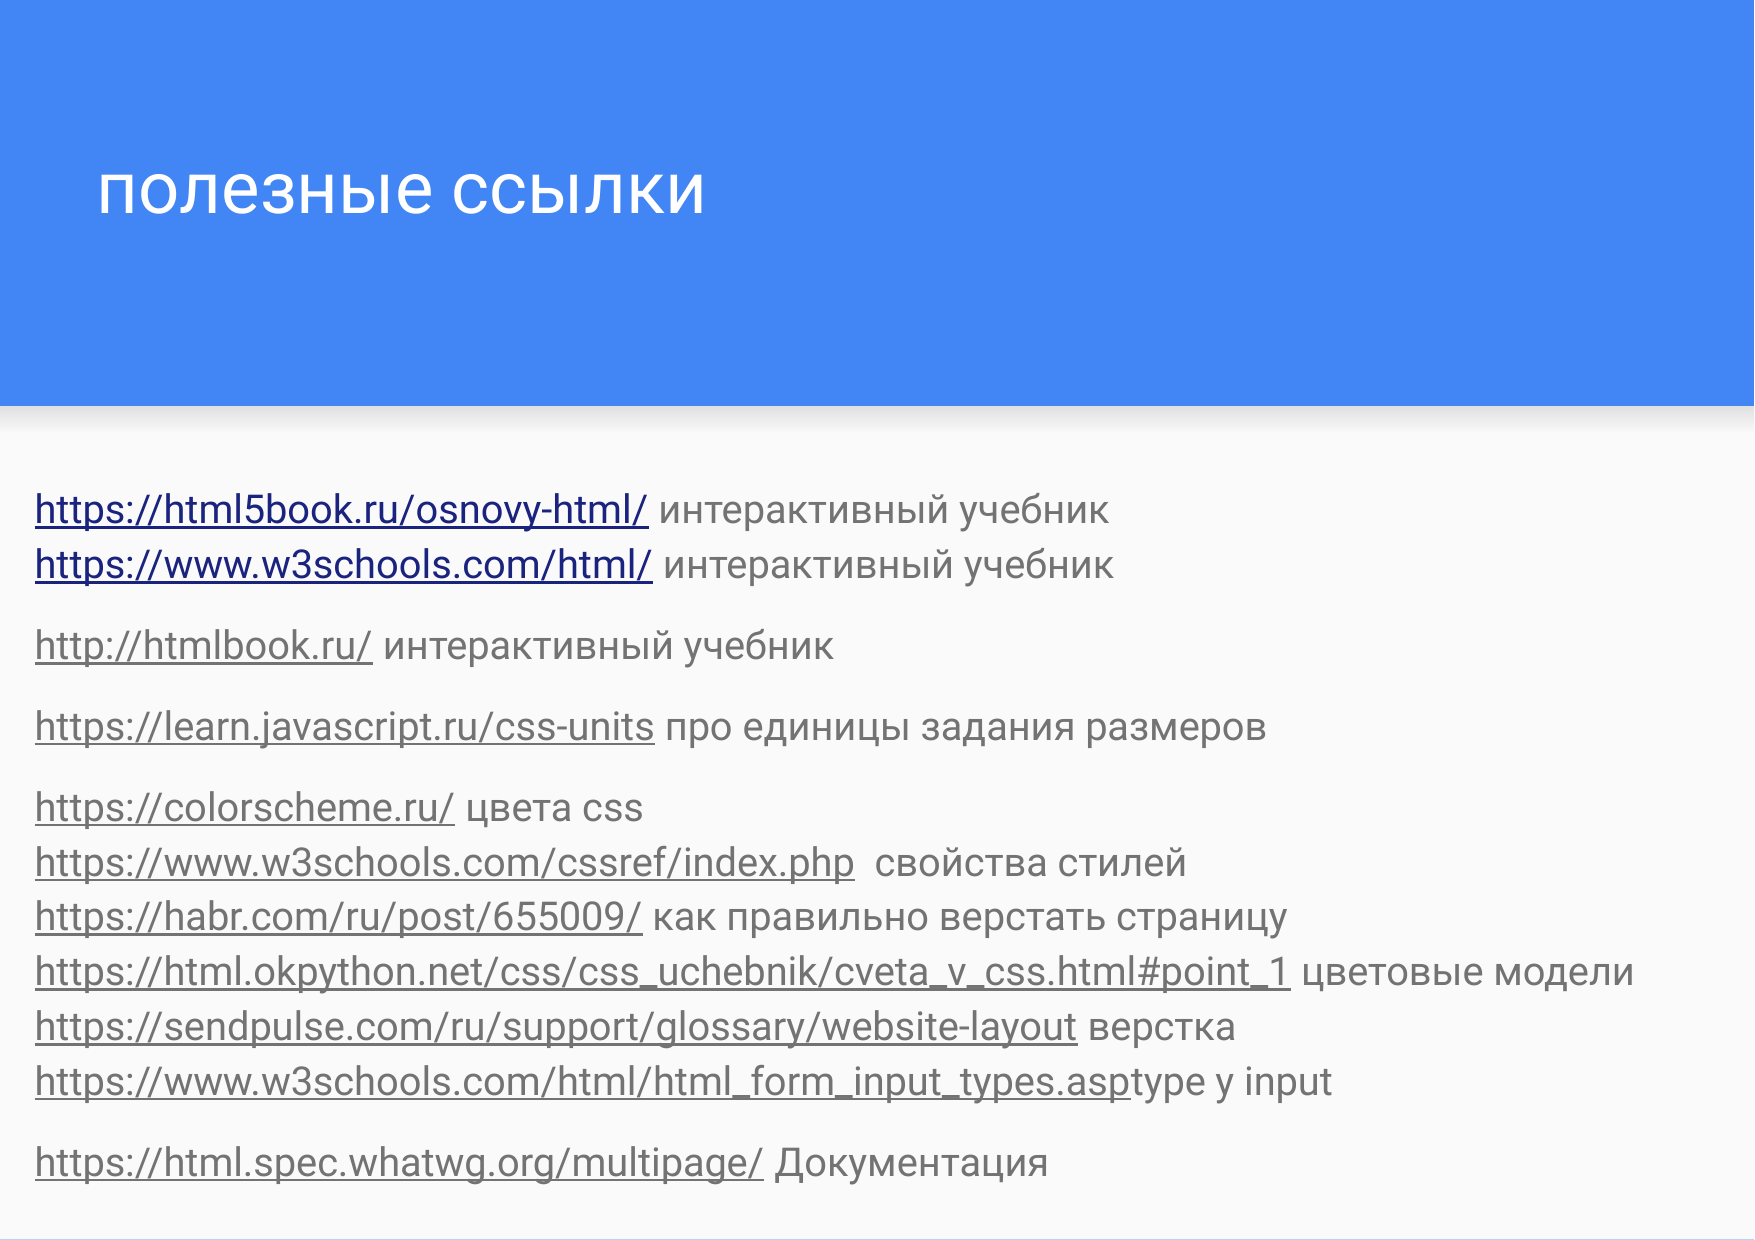

# полезные ссылки
https://html5book.ru/osnovy-html/ интерактивный учебник
https://www.w3schools.com/html/ интерактивный учебник
http://htmlbook.ru/ интерактивный учебник
https://learn.javascript.ru/css-units про единицы задания размеров
https://colorscheme.ru/ цвета css
https://www.w3schools.com/cssref/index.php  свойства стилей
https://habr.com/ru/post/655009/ как правильно верстать страницу
https://html.okpython.net/css/css_uchebnik/cveta_v_css.html#point_1 цветовые модели
https://sendpulse.com/ru/support/glossary/website-layout верстка
https://www.w3schools.com/html/html_form_input_types.asptype у input
https://html.spec.whatwg.org/multipage/ Документация